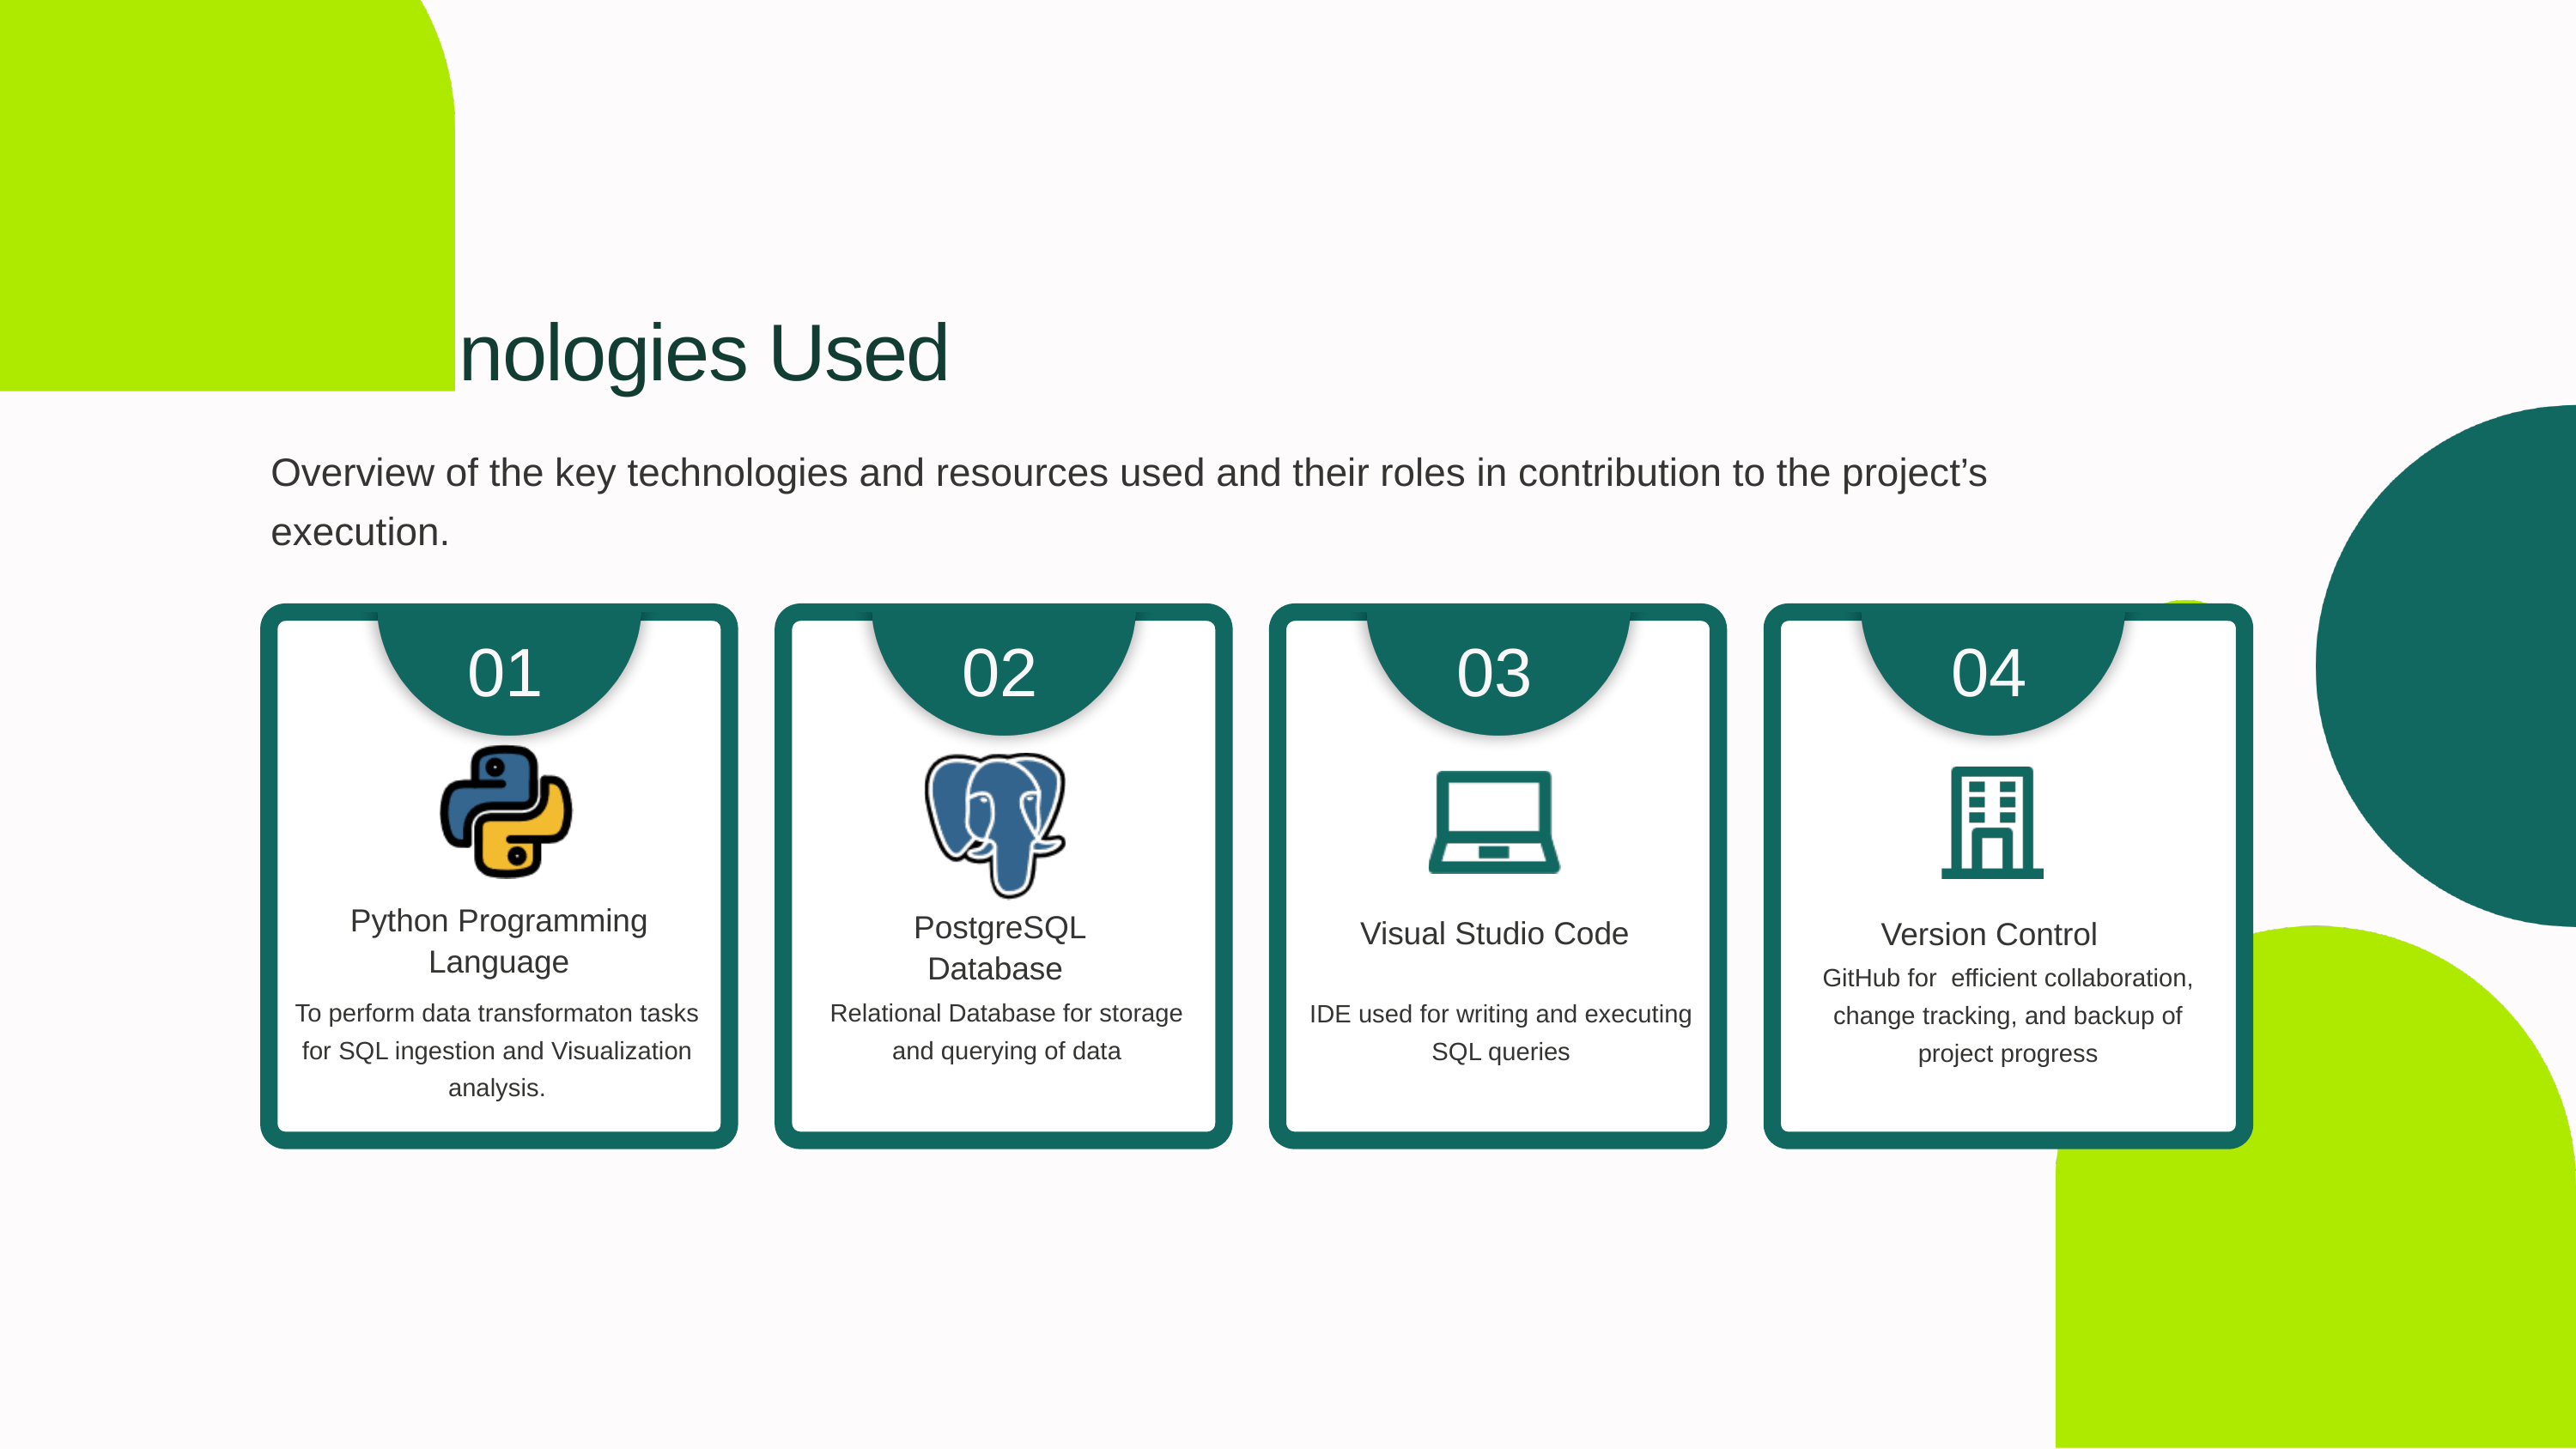

Technologies Used

Overview of the key technologies and resources used and their roles in contribution to the project’s execution.

01
02
03
04

Python Programming Language
PostgreSQL Database
Visual Studio Code
Version Control
GitHub for  efficient collaboration, change tracking, and backup of project progress
To perform data transformaton tasks for SQL ingestion and Visualization analysis.
Relational Database for storage and querying of data
IDE used for writing and executing SQL queries